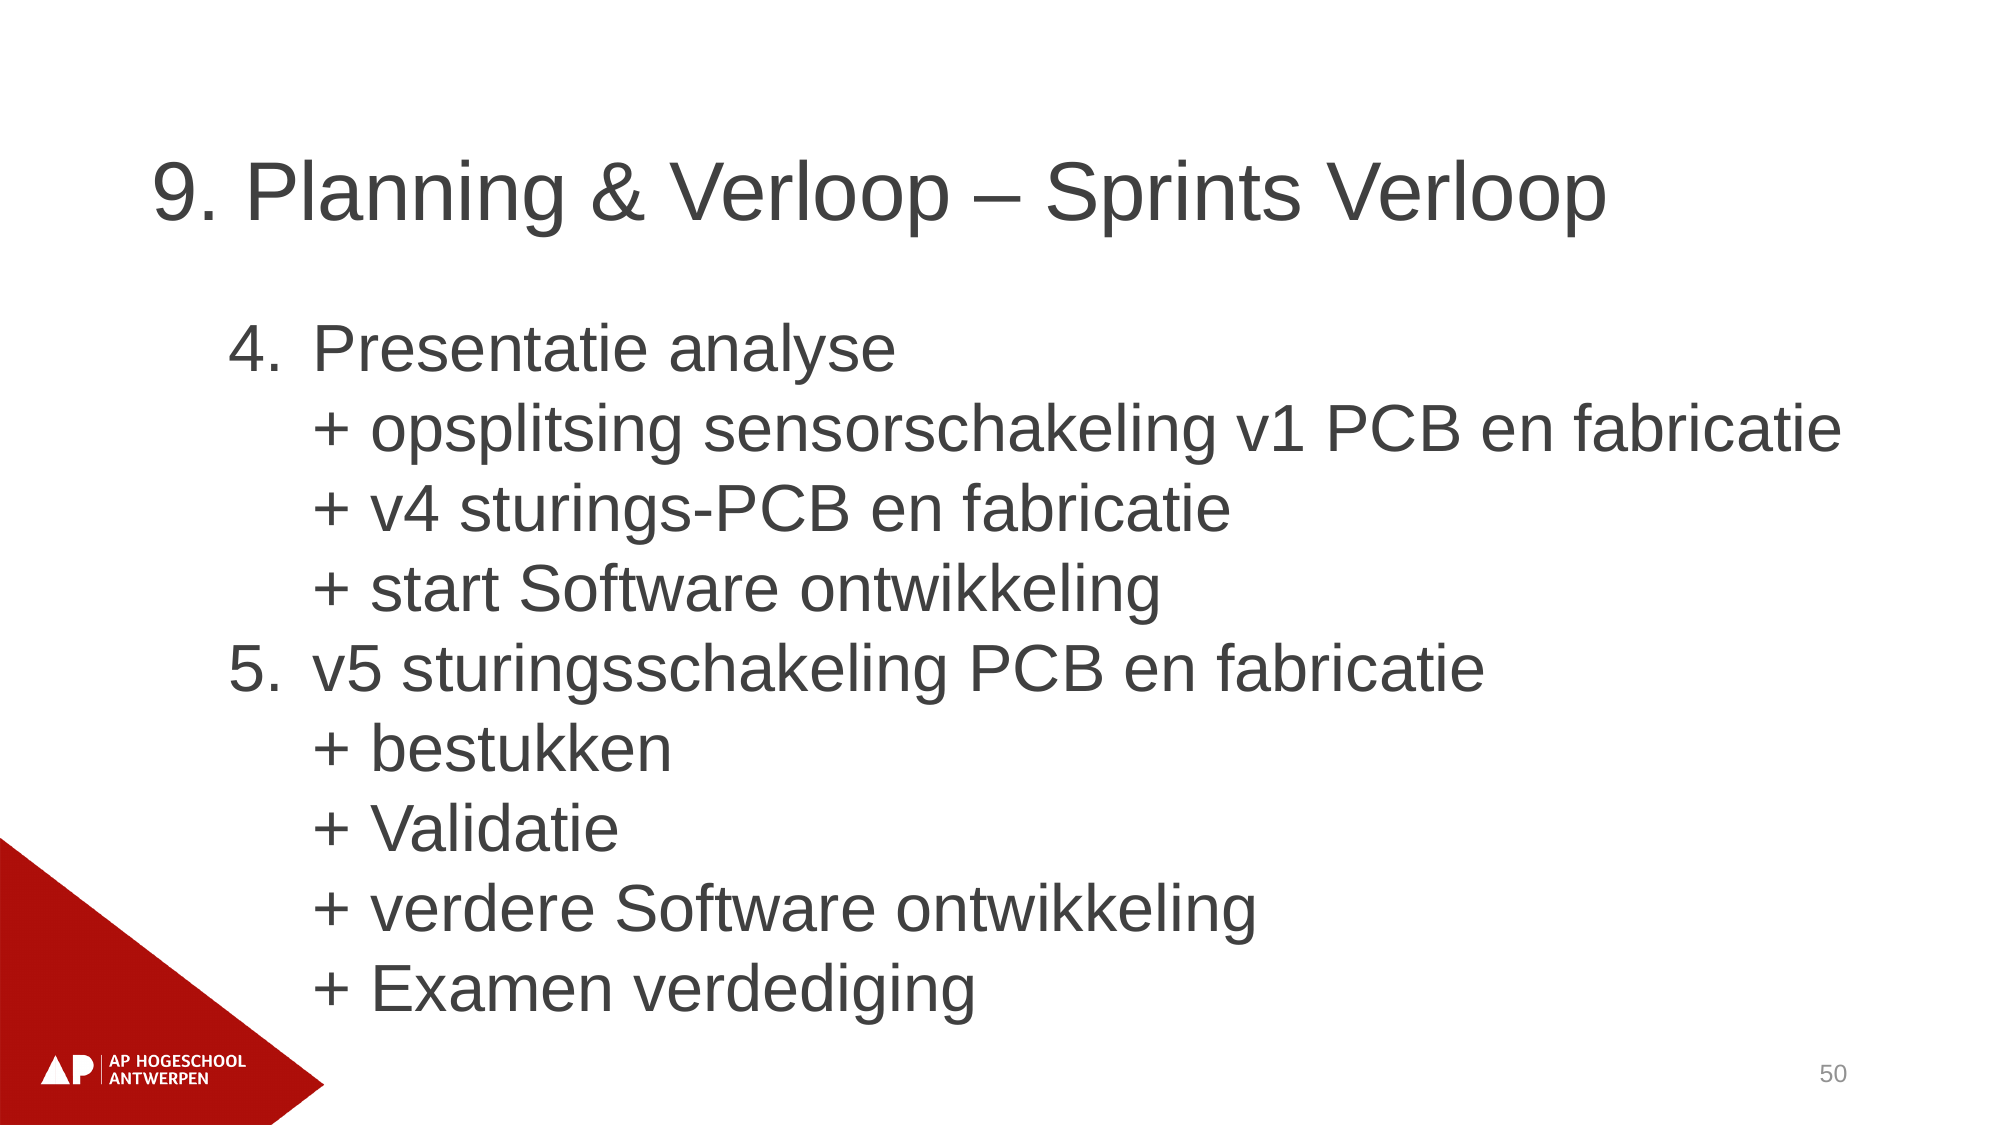

Analyse
+ v1 sensorsschakeling en PCB
Uitbreiding analyse
+ v2 sensorschakeling en PCB ontwerp
+ v1 sturingsschakeling
Uitbreding analyse
+ v1-3 sturingsschakeling en PCB ontwerp van v3
Presentatie analyse
+ opsplitsing sensorschakeling v1 PCB en fabricatie
+ v4 sturings-PCB en fabricatie
+ start Software ontwikkeling
v5 sturingsschakeling PCB en fabricatie
+ bestukken
+ Validatie
+ verdere Software ontwikkeling
+ Examen verdediging

9. Planning & Verloop – Sprints Verloop

50